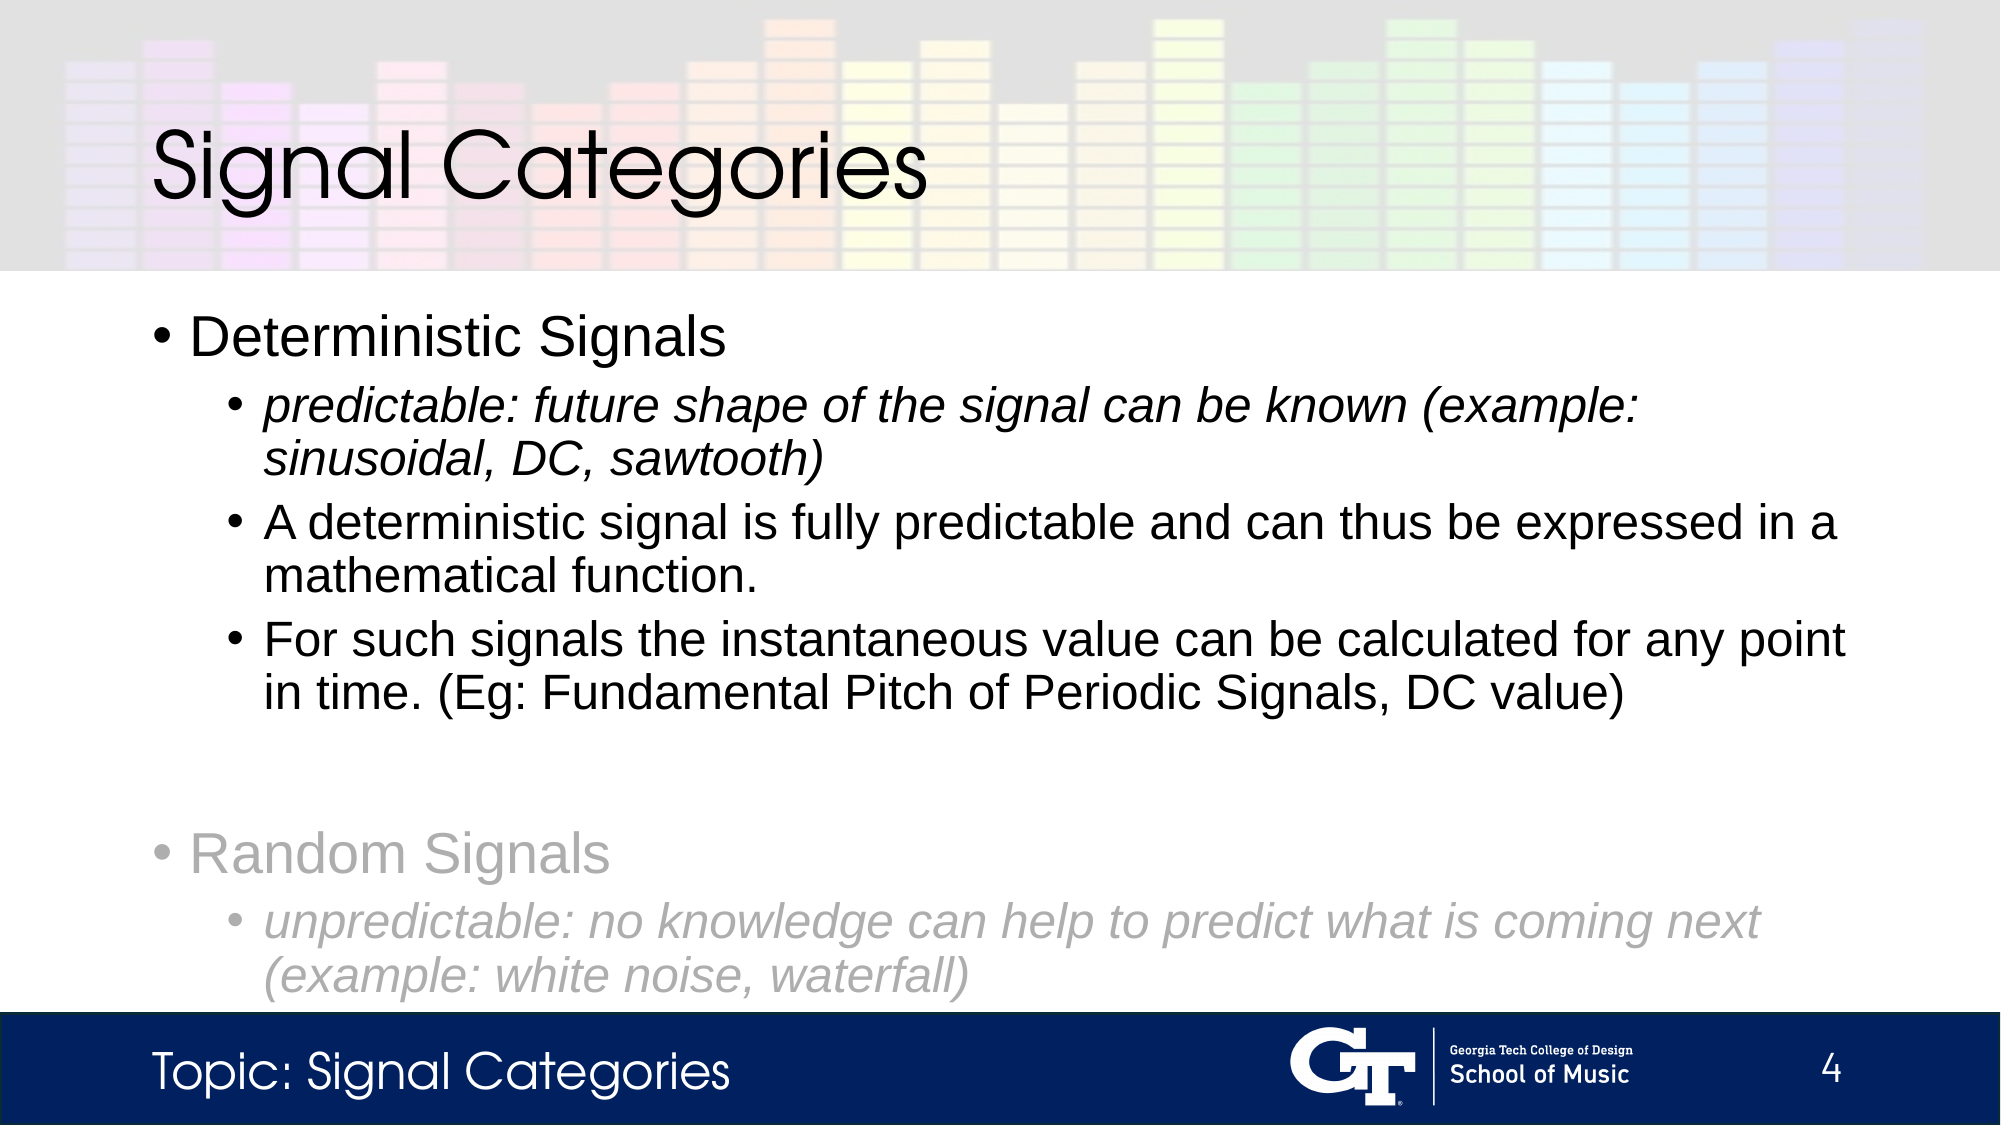

# Signal Categories
Deterministic Signals
predictable: future shape of the signal can be known (example: sinusoidal, DC, sawtooth)
A deterministic signal is fully predictable and can thus be expressed in a mathematical function.
For such signals the instantaneous value can be calculated for any point in time. (Eg: Fundamental Pitch of Periodic Signals, DC value)

Random Signals
unpredictable: no knowledge can help to predict what is coming next (example: white noise, waterfall)

Topic: Signal Categories
4